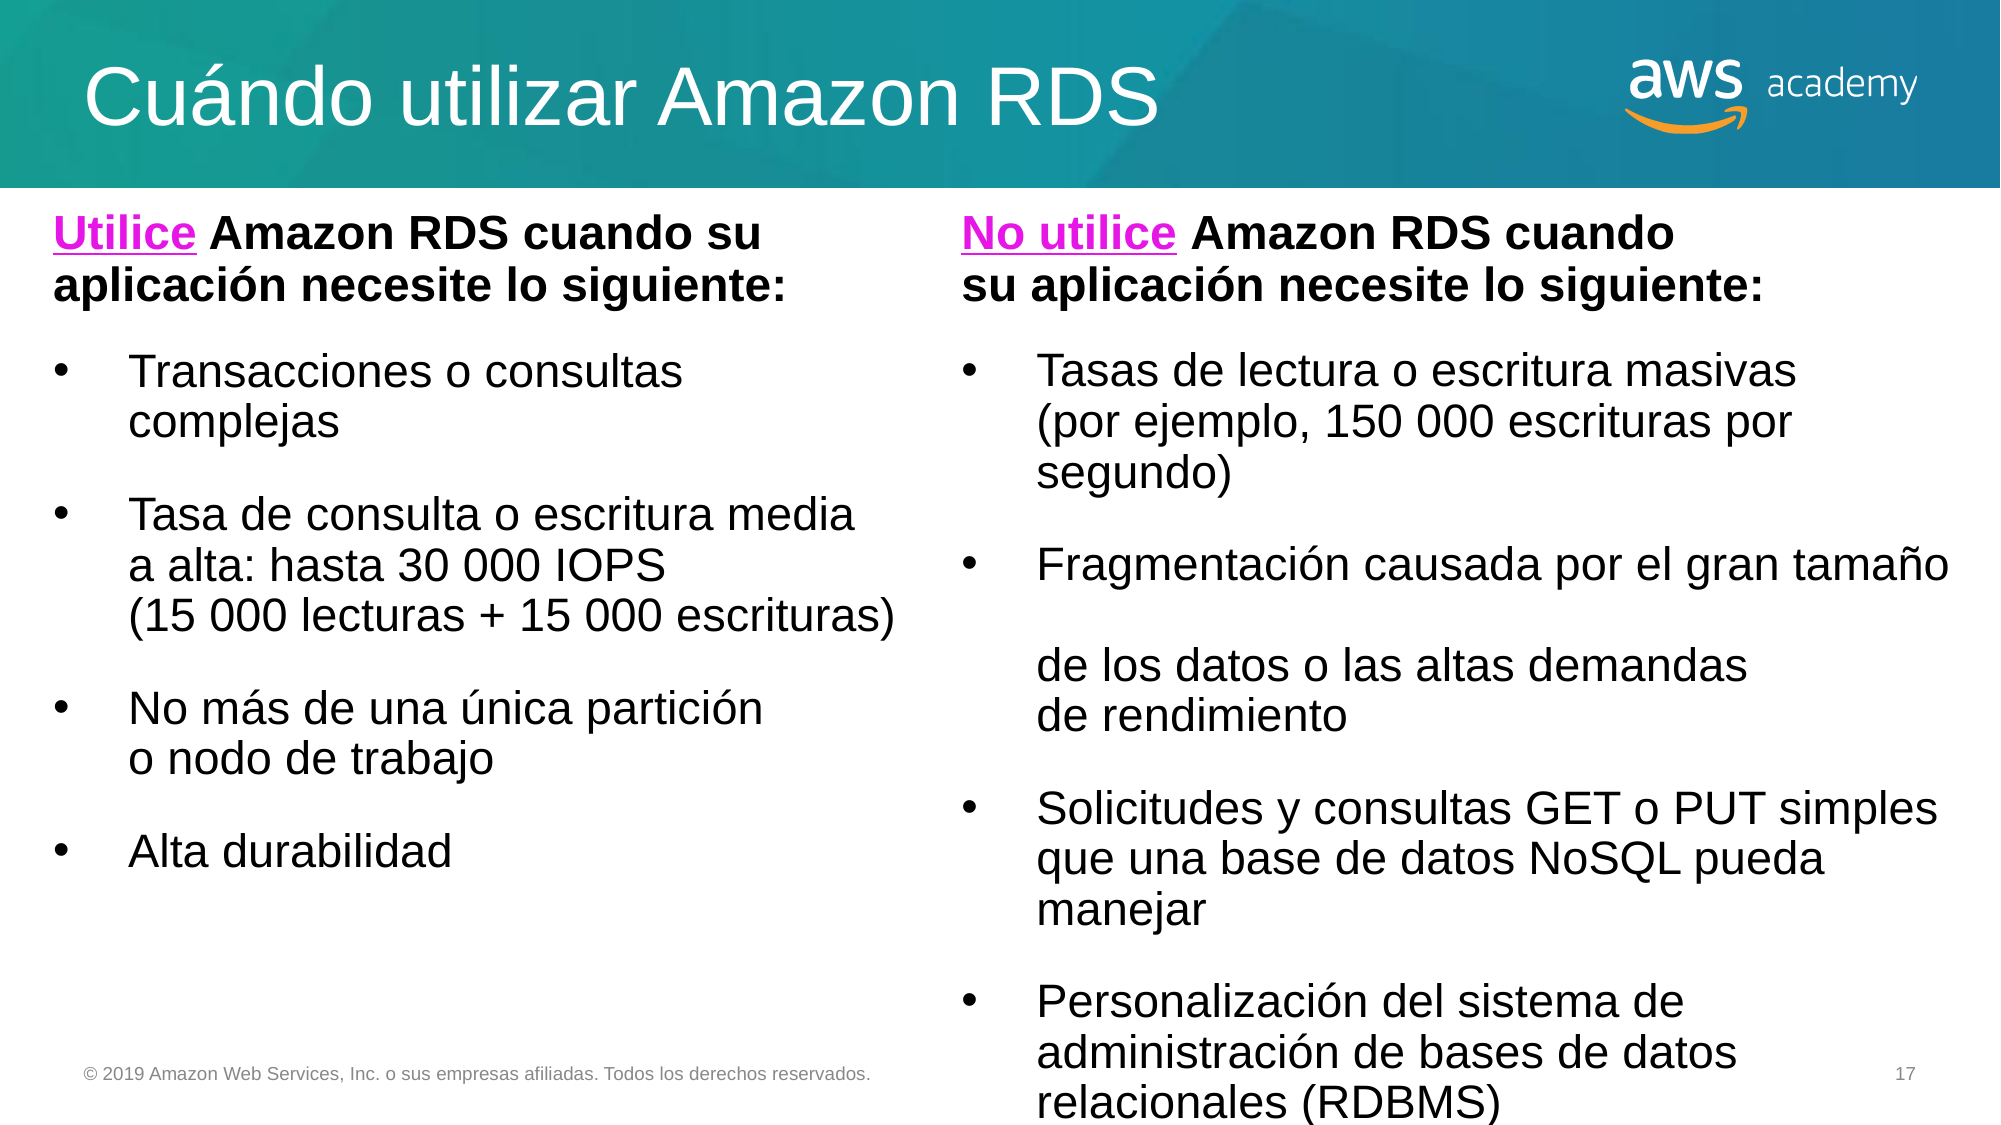

# Cuándo utilizar Amazon RDS
Utilice Amazon RDS cuando su aplicación necesite lo siguiente:

No utilice Amazon RDS cuando
su aplicación necesite lo siguiente:
Transacciones o consultas complejas
Tasa de consulta o escritura media
a alta: hasta 30 000 IOPS (15 000 lecturas + 15 000 escrituras)
No más de una única partición
o nodo de trabajo
Alta durabilidad
Tasas de lectura o escritura masivas
(por ejemplo, 150 000 escrituras por segundo)
Fragmentación causada por el gran tamaño
de los datos o las altas demandas
de rendimiento
Solicitudes y consultas GET o PUT simples
que una base de datos NoSQL pueda manejar
Personalización del sistema de administración de bases de datos relacionales (RDBMS)
© 2019 Amazon Web Services, Inc. o sus empresas afiliadas. Todos los derechos reservados.
17